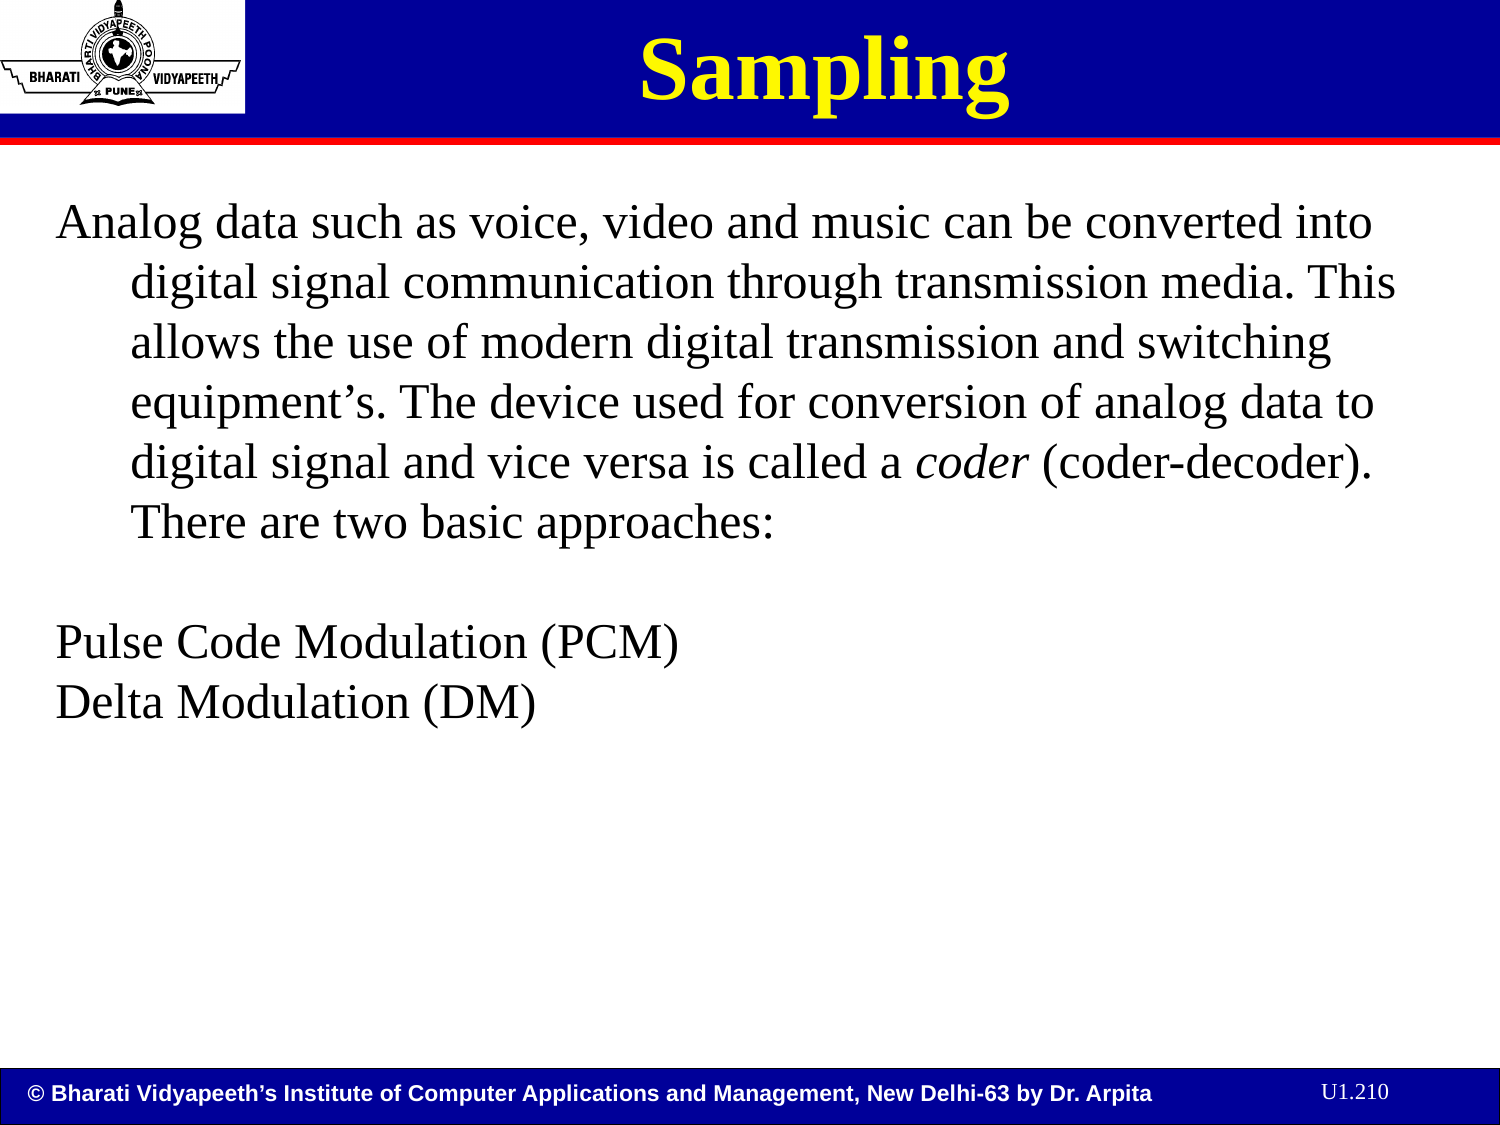

# Sampling
Analog data such as voice, video and music can be converted into digital signal communication through transmission media. This allows the use of modern digital transmission and switching equipment’s. The device used for conversion of analog data to digital signal and vice versa is called a coder (coder-decoder). There are two basic approaches:

Pulse Code Modulation (PCM)
Delta Modulation (DM)